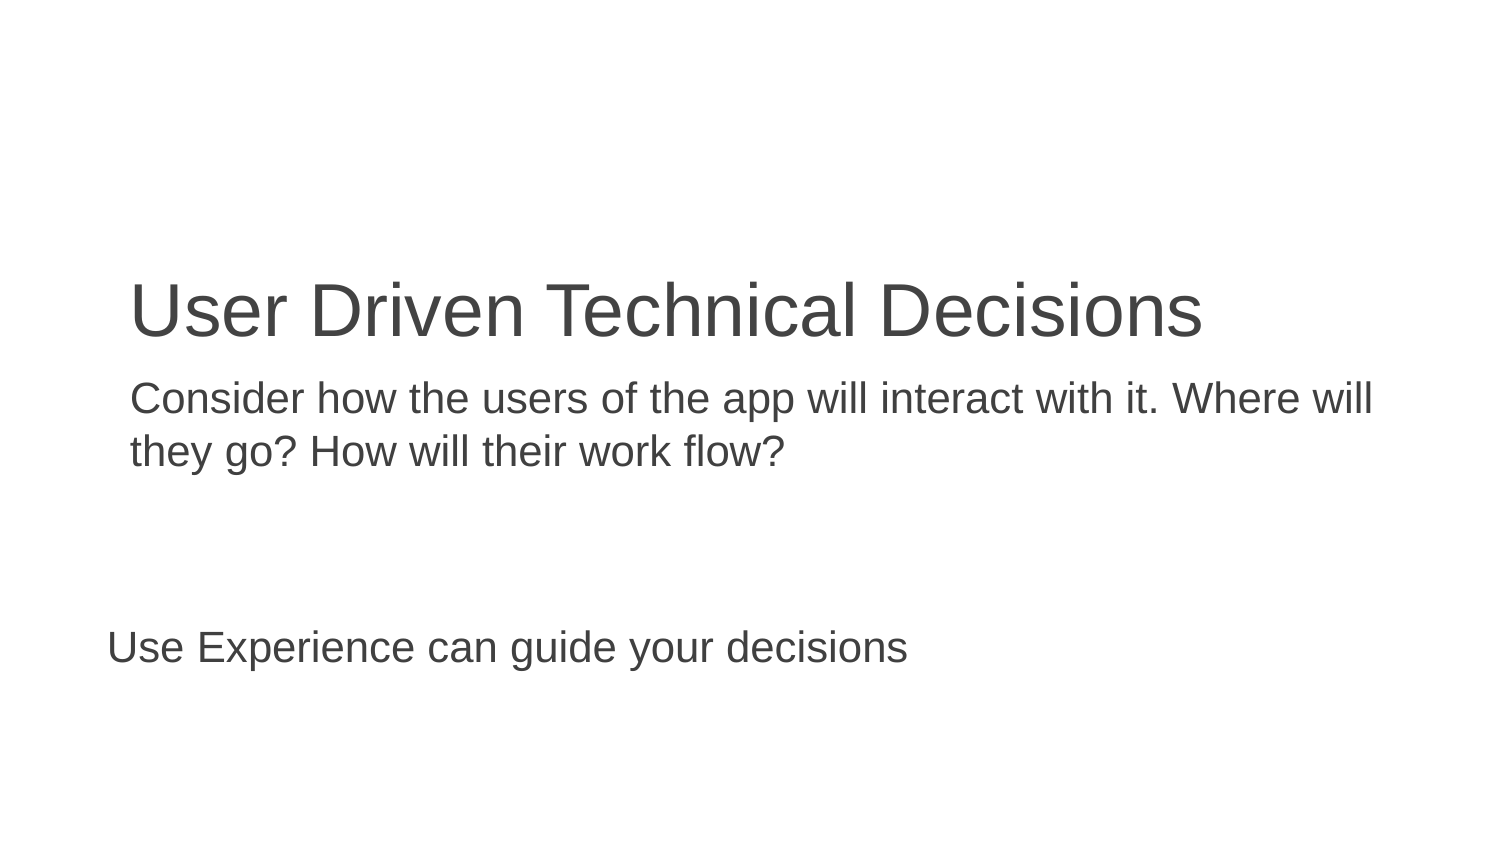

# User Driven Technical Decisions
Consider how the users of the app will interact with it. Where will they go? How will their work flow?
Use Experience can guide your decisions